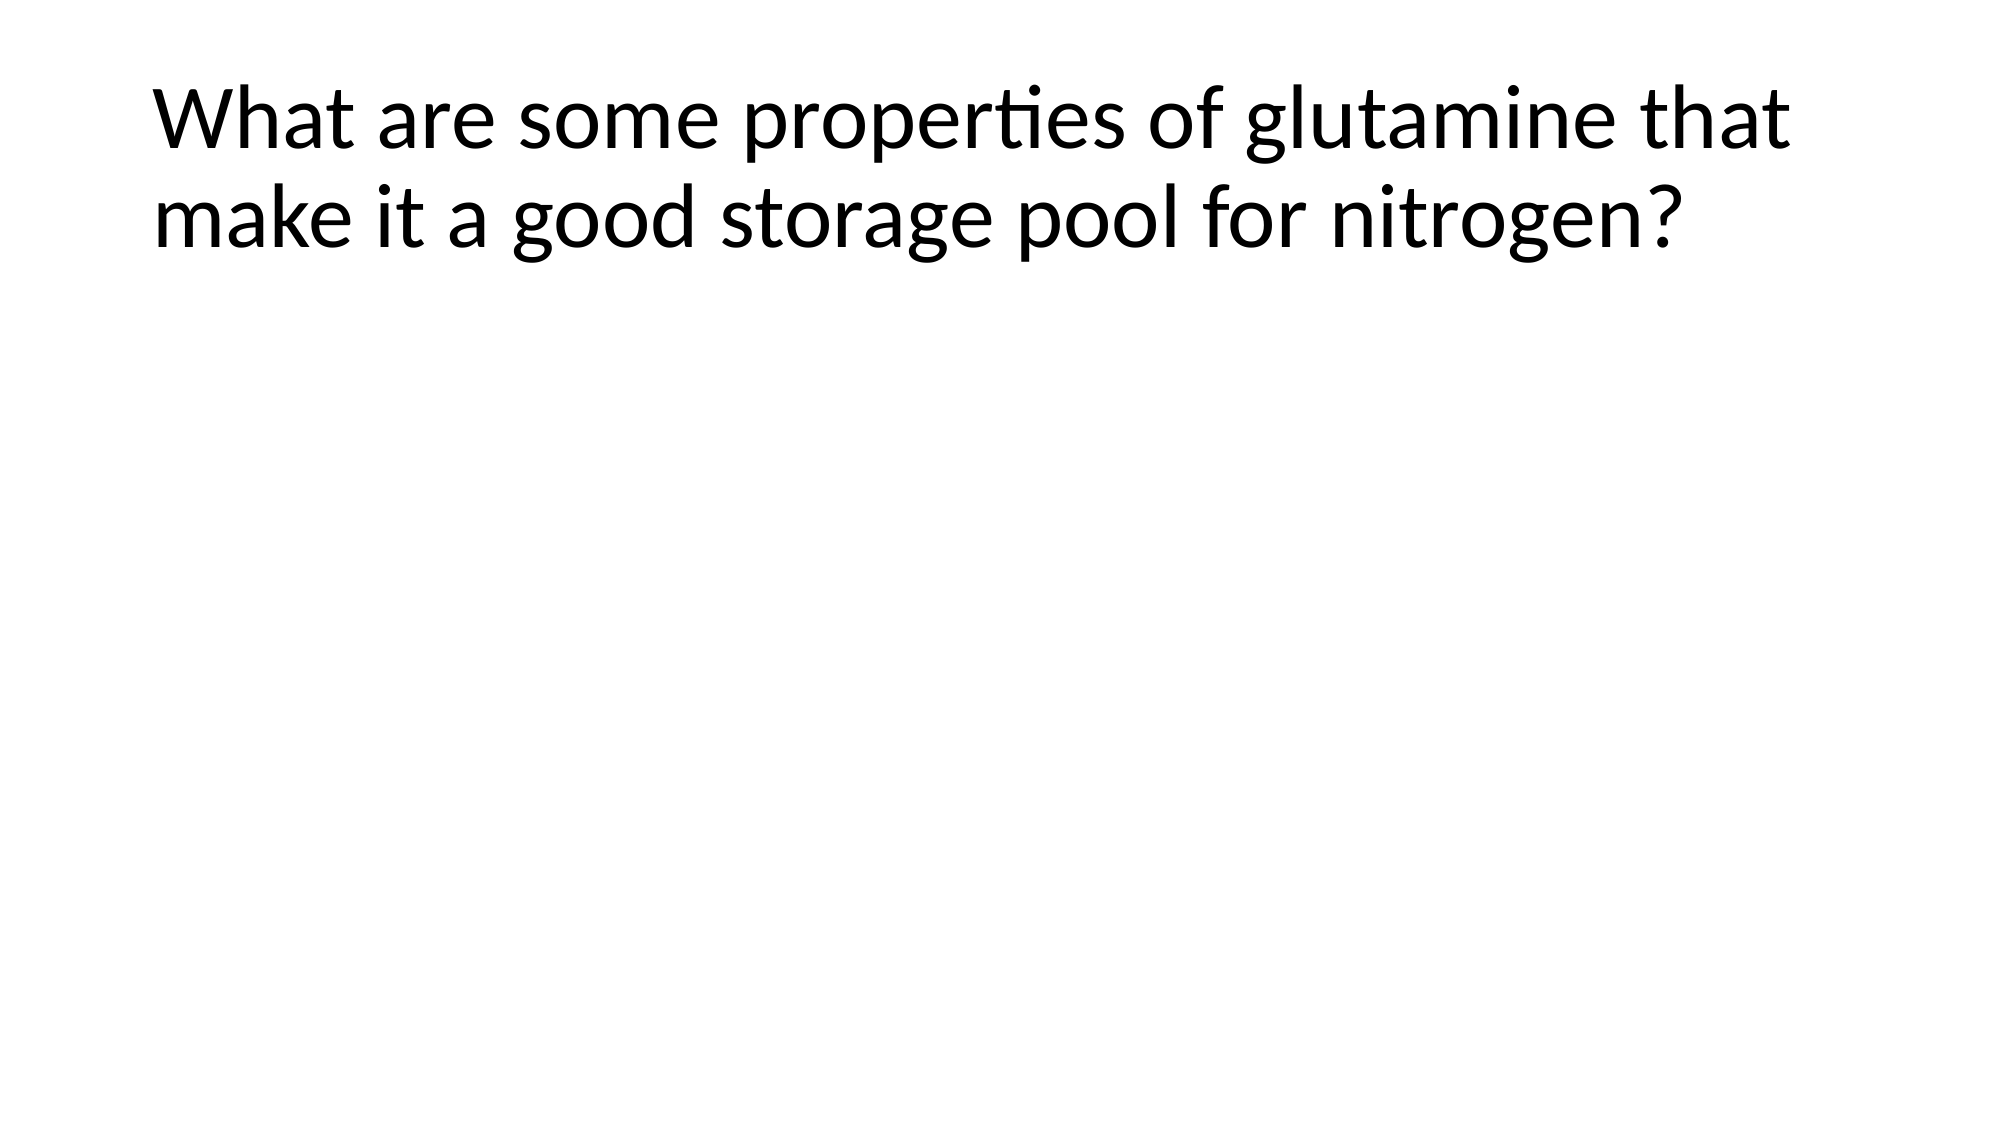

# What are some properties of glutamine that make it a good storage pool for nitrogen?